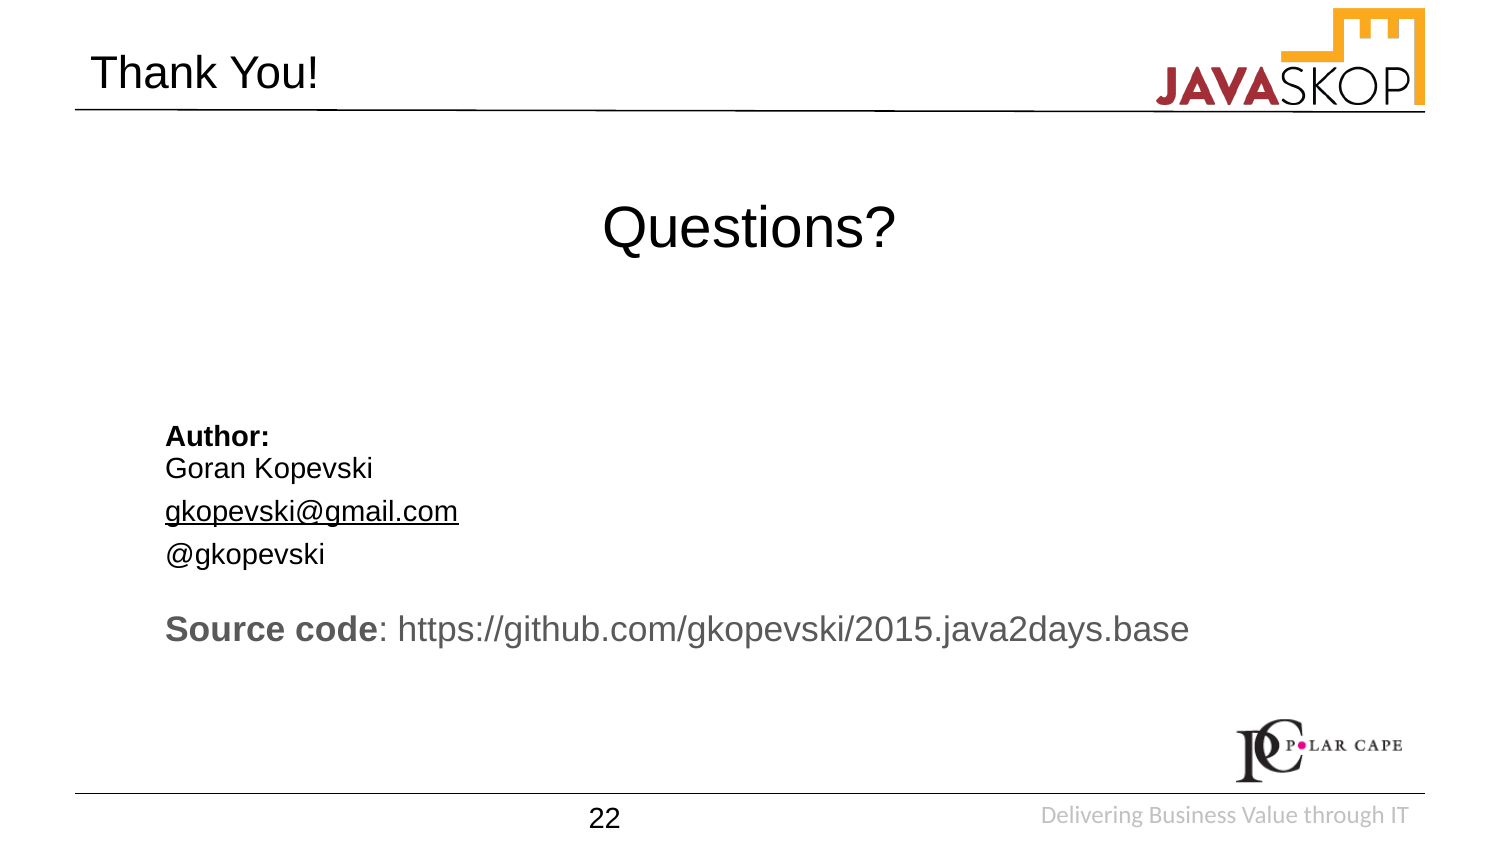

# Thank You!

Questions?

Author:
Goran Kopevski
gkopevski@gmail.com
@gkopevski
Source code: https://github.com/gkopevski/2015.java2days.base

22